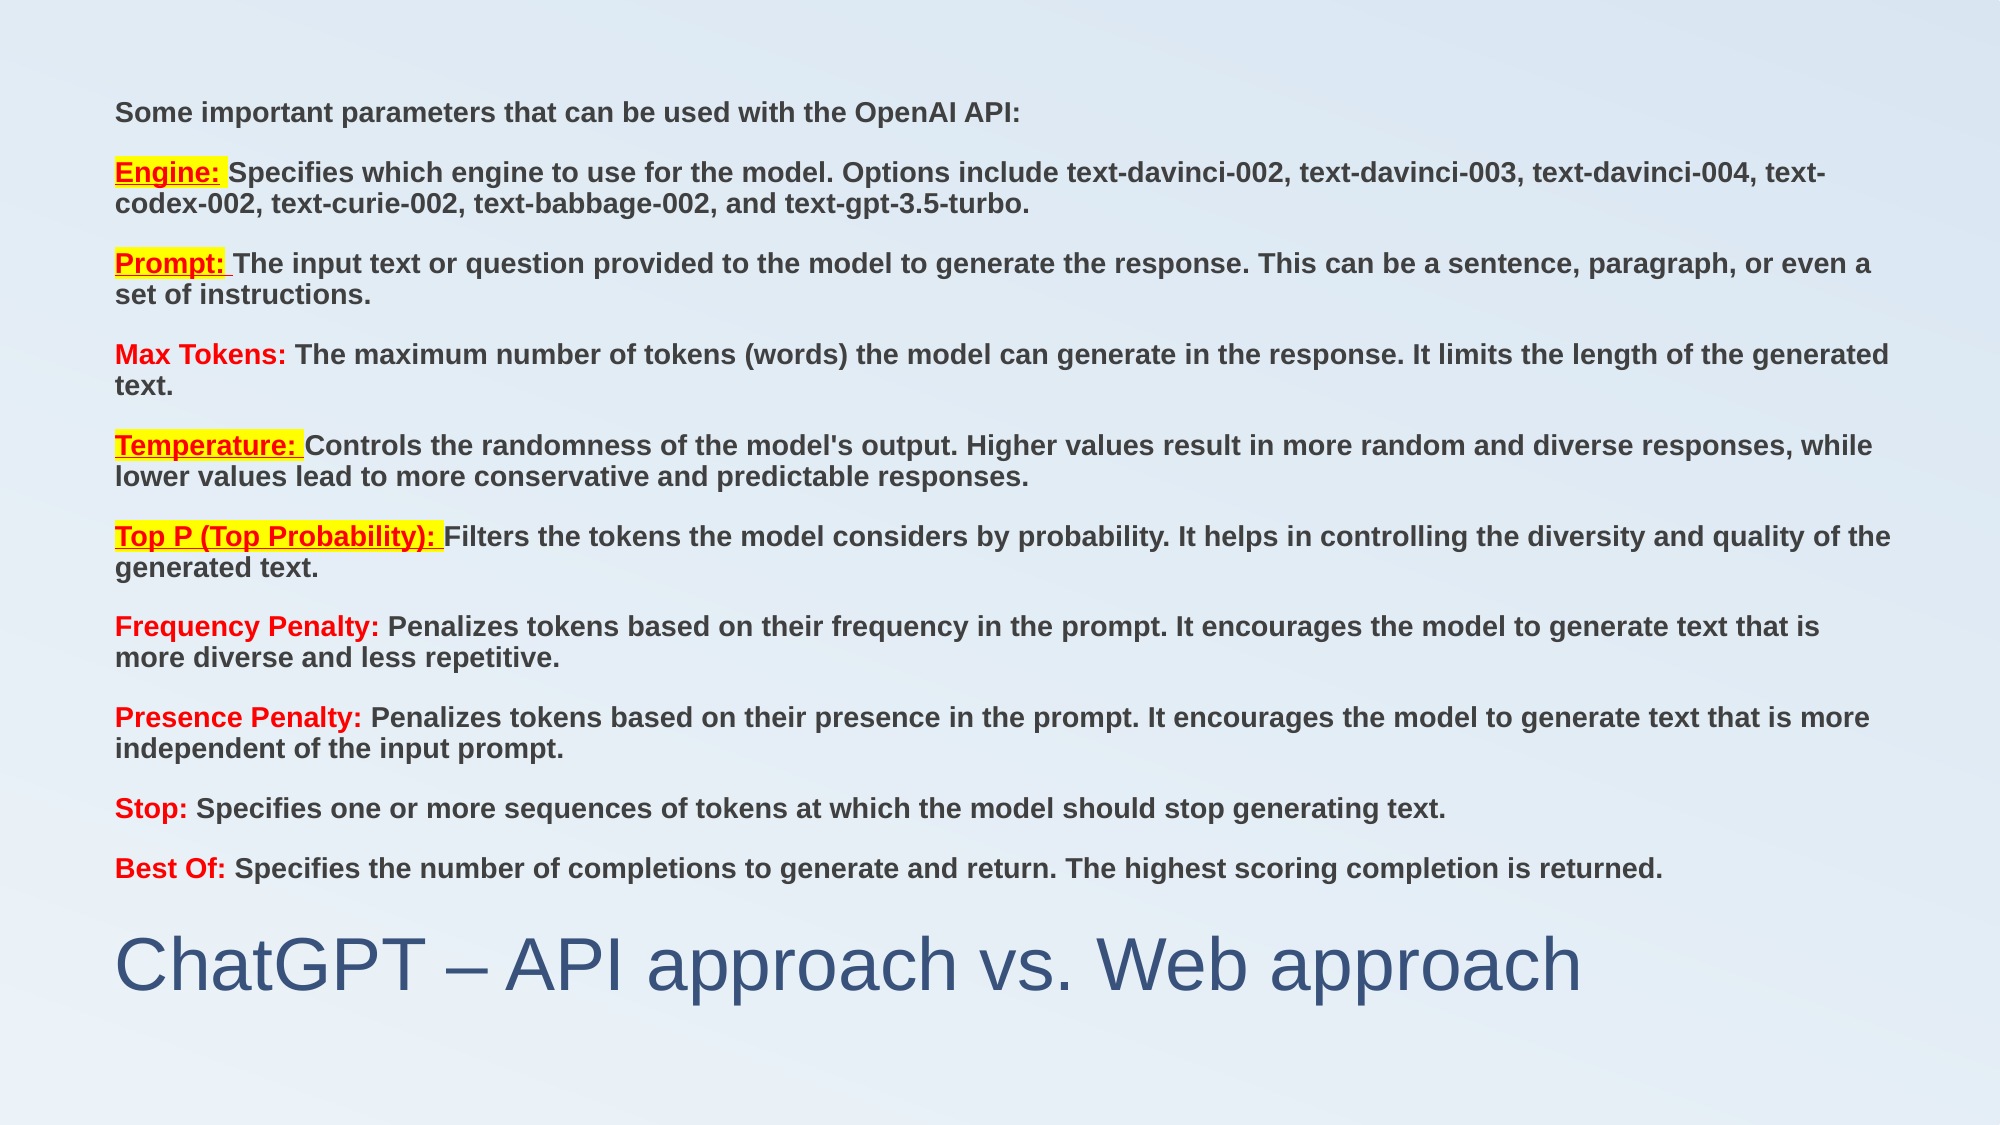

Some important parameters that can be used with the OpenAI API:
Engine: Specifies which engine to use for the model. Options include text-davinci-002, text-davinci-003, text-davinci-004, text-codex-002, text-curie-002, text-babbage-002, and text-gpt-3.5-turbo.
Prompt: The input text or question provided to the model to generate the response. This can be a sentence, paragraph, or even a set of instructions.
Max Tokens: The maximum number of tokens (words) the model can generate in the response. It limits the length of the generated text.
Temperature: Controls the randomness of the model's output. Higher values result in more random and diverse responses, while lower values lead to more conservative and predictable responses.
Top P (Top Probability): Filters the tokens the model considers by probability. It helps in controlling the diversity and quality of the generated text.
Frequency Penalty: Penalizes tokens based on their frequency in the prompt. It encourages the model to generate text that is more diverse and less repetitive.
Presence Penalty: Penalizes tokens based on their presence in the prompt. It encourages the model to generate text that is more independent of the input prompt.
Stop: Specifies one or more sequences of tokens at which the model should stop generating text.
Best Of: Specifies the number of completions to generate and return. The highest scoring completion is returned.
# ChatGPT – API approach vs. Web approach